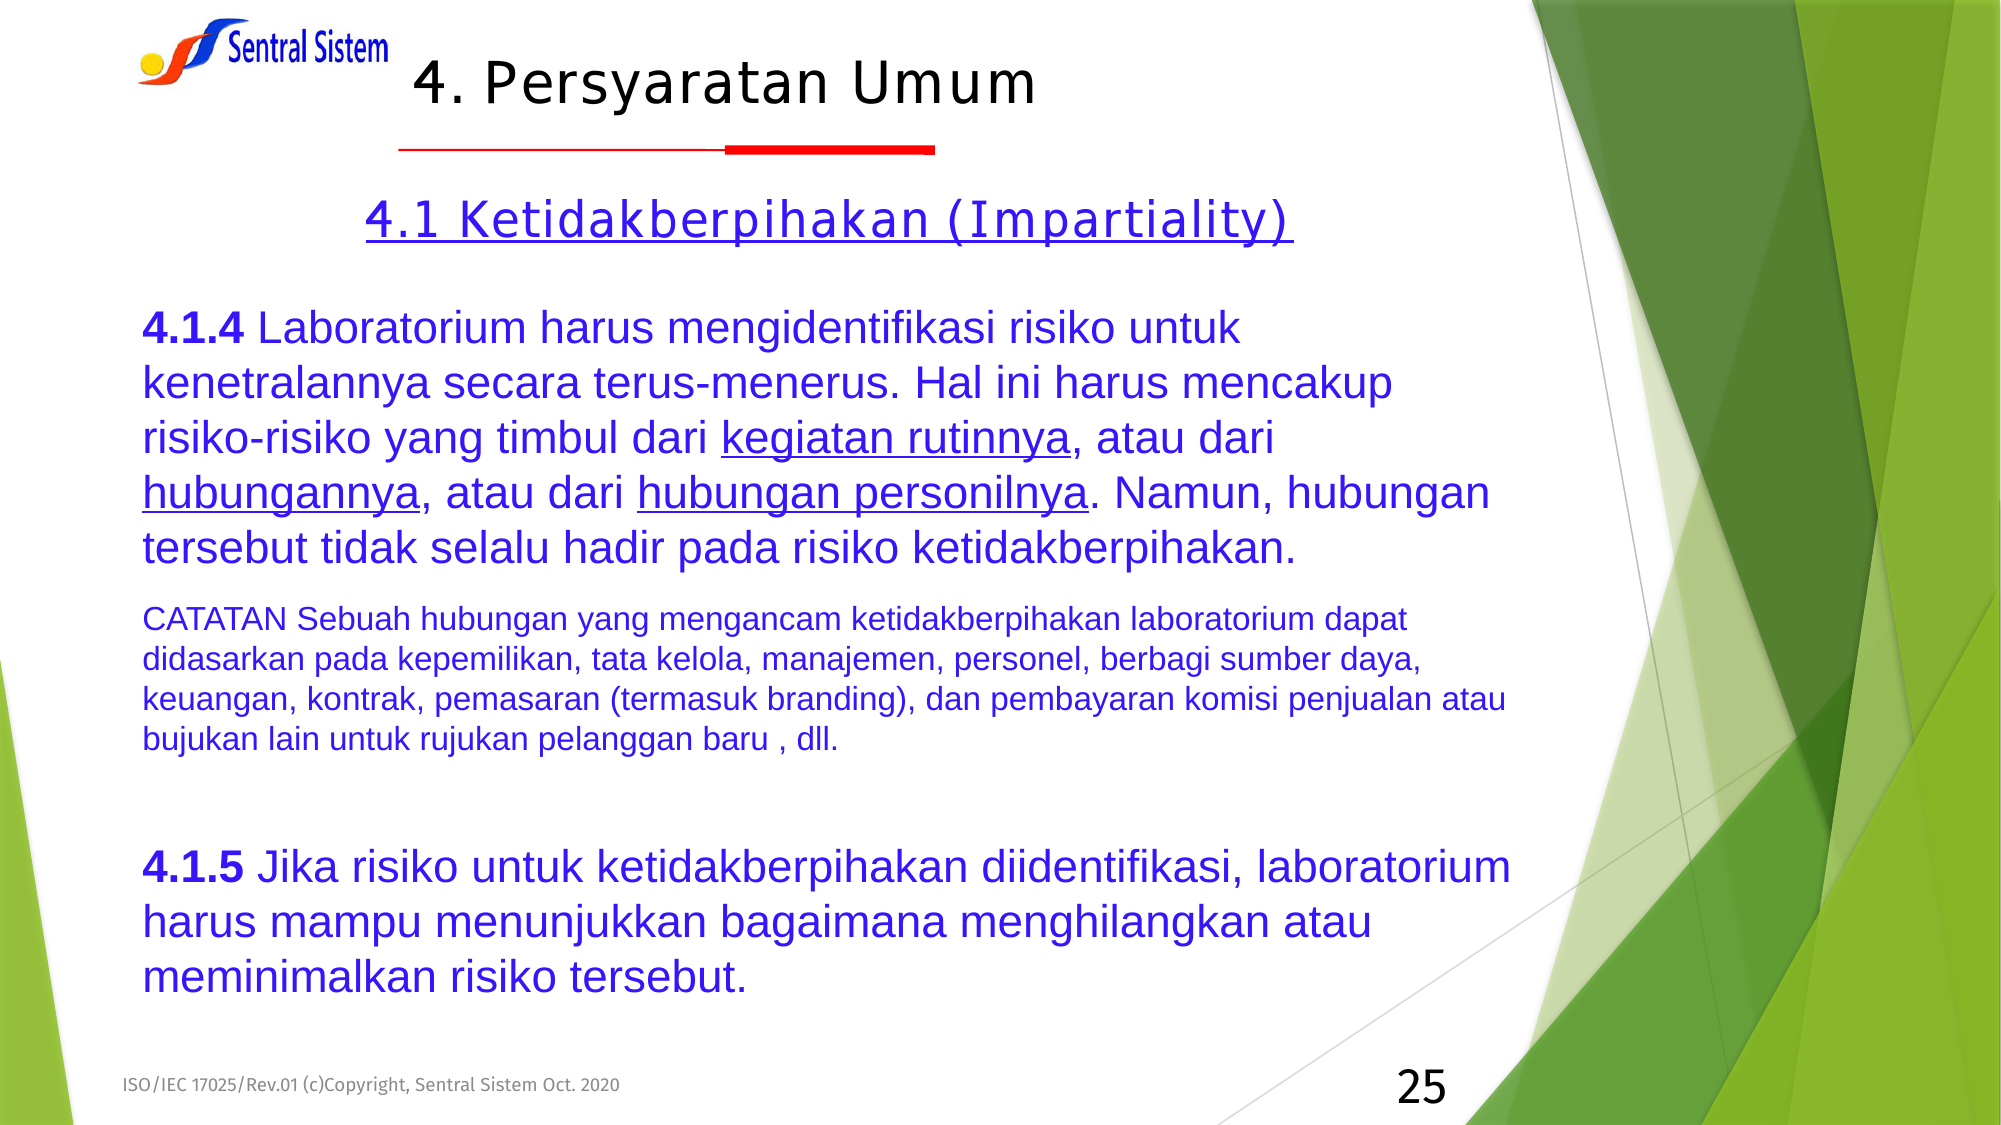

4. Persyaratan Umum

4.1 Ketidakberpihakan (Impartiality)
4.1.4 Laboratorium harus mengidentifikasi risiko untuk kenetralannya secara terus-menerus. Hal ini harus mencakup risiko-risiko yang timbul dari kegiatan rutinnya, atau dari hubungannya, atau dari hubungan personilnya. Namun, hubungan tersebut tidak selalu hadir pada risiko ketidakberpihakan.
CATATAN Sebuah hubungan yang mengancam ketidakberpihakan laboratorium dapat didasarkan pada kepemilikan, tata kelola, manajemen, personel, berbagi sumber daya, keuangan, kontrak, pemasaran (termasuk branding), dan pembayaran komisi penjualan atau bujukan lain untuk rujukan pelanggan baru , dll.

4.1.5 Jika risiko untuk ketidakberpihakan diidentifikasi, laboratorium harus mampu menunjukkan bagaimana menghilangkan atau meminimalkan risiko tersebut.

25
ISO/IEC 17025/Rev.01 (c)Copyright, Sentral Sistem Oct. 2020